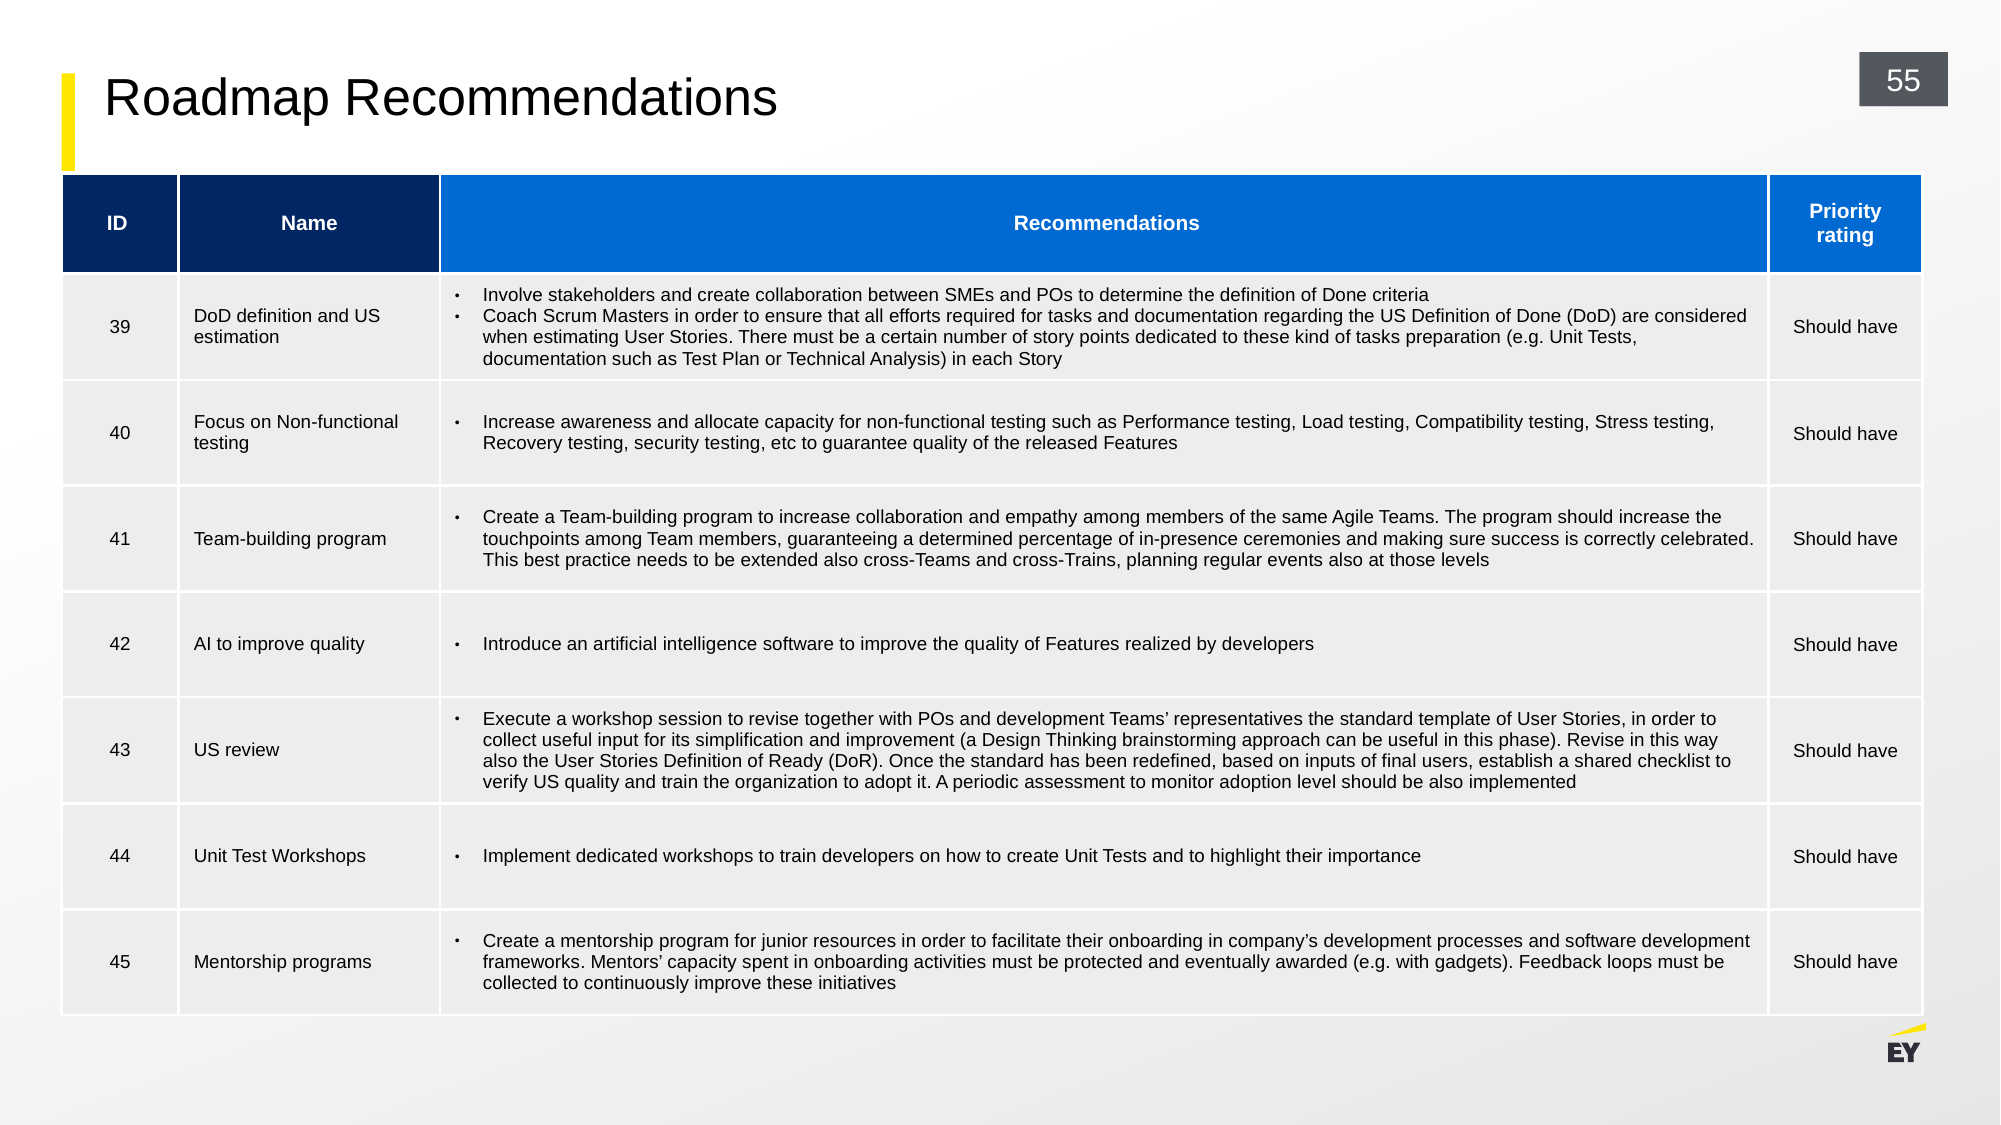

Roadmap Recommendations

| ID | Name | Recommendations | Priority rating |
| --- | --- | --- | --- |
| 39 | DoD definition and US estimation | Involve stakeholders and create collaboration between SMEs and POs to determine the definition of Done criteria Coach Scrum Masters in order to ensure that all efforts required for tasks and documentation regarding the US Definition of Done (DoD) are considered when estimating User Stories. There must be a certain number of story points dedicated to these kind of tasks preparation (e.g. Unit Tests, documentation such as Test Plan or Technical Analysis) in each Story | Should have |
| 40 | Focus on Non-functional testing | Increase awareness and allocate capacity for non-functional testing such as Performance testing, Load testing, Compatibility testing, Stress testing, Recovery testing, security testing, etc to guarantee quality of the released Features | Should have |
| 41 | Team-building program | Create a Team-building program to increase collaboration and empathy among members of the same Agile Teams. The program should increase the touchpoints among Team members, guaranteeing a determined percentage of in-presence ceremonies and making sure success is correctly celebrated. This best practice needs to be extended also cross-Teams and cross-Trains, planning regular events also at those levels | Should have |
| 42 | AI to improve quality | Introduce an artificial intelligence software to improve the quality of Features realized by developers | Should have |
| 43 | US review | Execute a workshop session to revise together with POs and development Teams’ representatives the standard template of User Stories, in order to collect useful input for its simplification and improvement (a Design Thinking brainstorming approach can be useful in this phase). Revise in this way also the User Stories Definition of Ready (DoR). Once the standard has been redefined, based on inputs of final users, establish a shared checklist to verify US quality and train the organization to adopt it. A periodic assessment to monitor adoption level should be also implemented | Should have |
| 44 | Unit Test Workshops | Implement dedicated workshops to train developers on how to create Unit Tests and to highlight their importance | Should have |
| 45 | Mentorship programs | Create a mentorship program for junior resources in order to facilitate their onboarding in company’s development processes and software development frameworks. Mentors’ capacity spent in onboarding activities must be protected and eventually awarded (e.g. with gadgets). Feedback loops must be collected to continuously improve these initiatives | Should have |